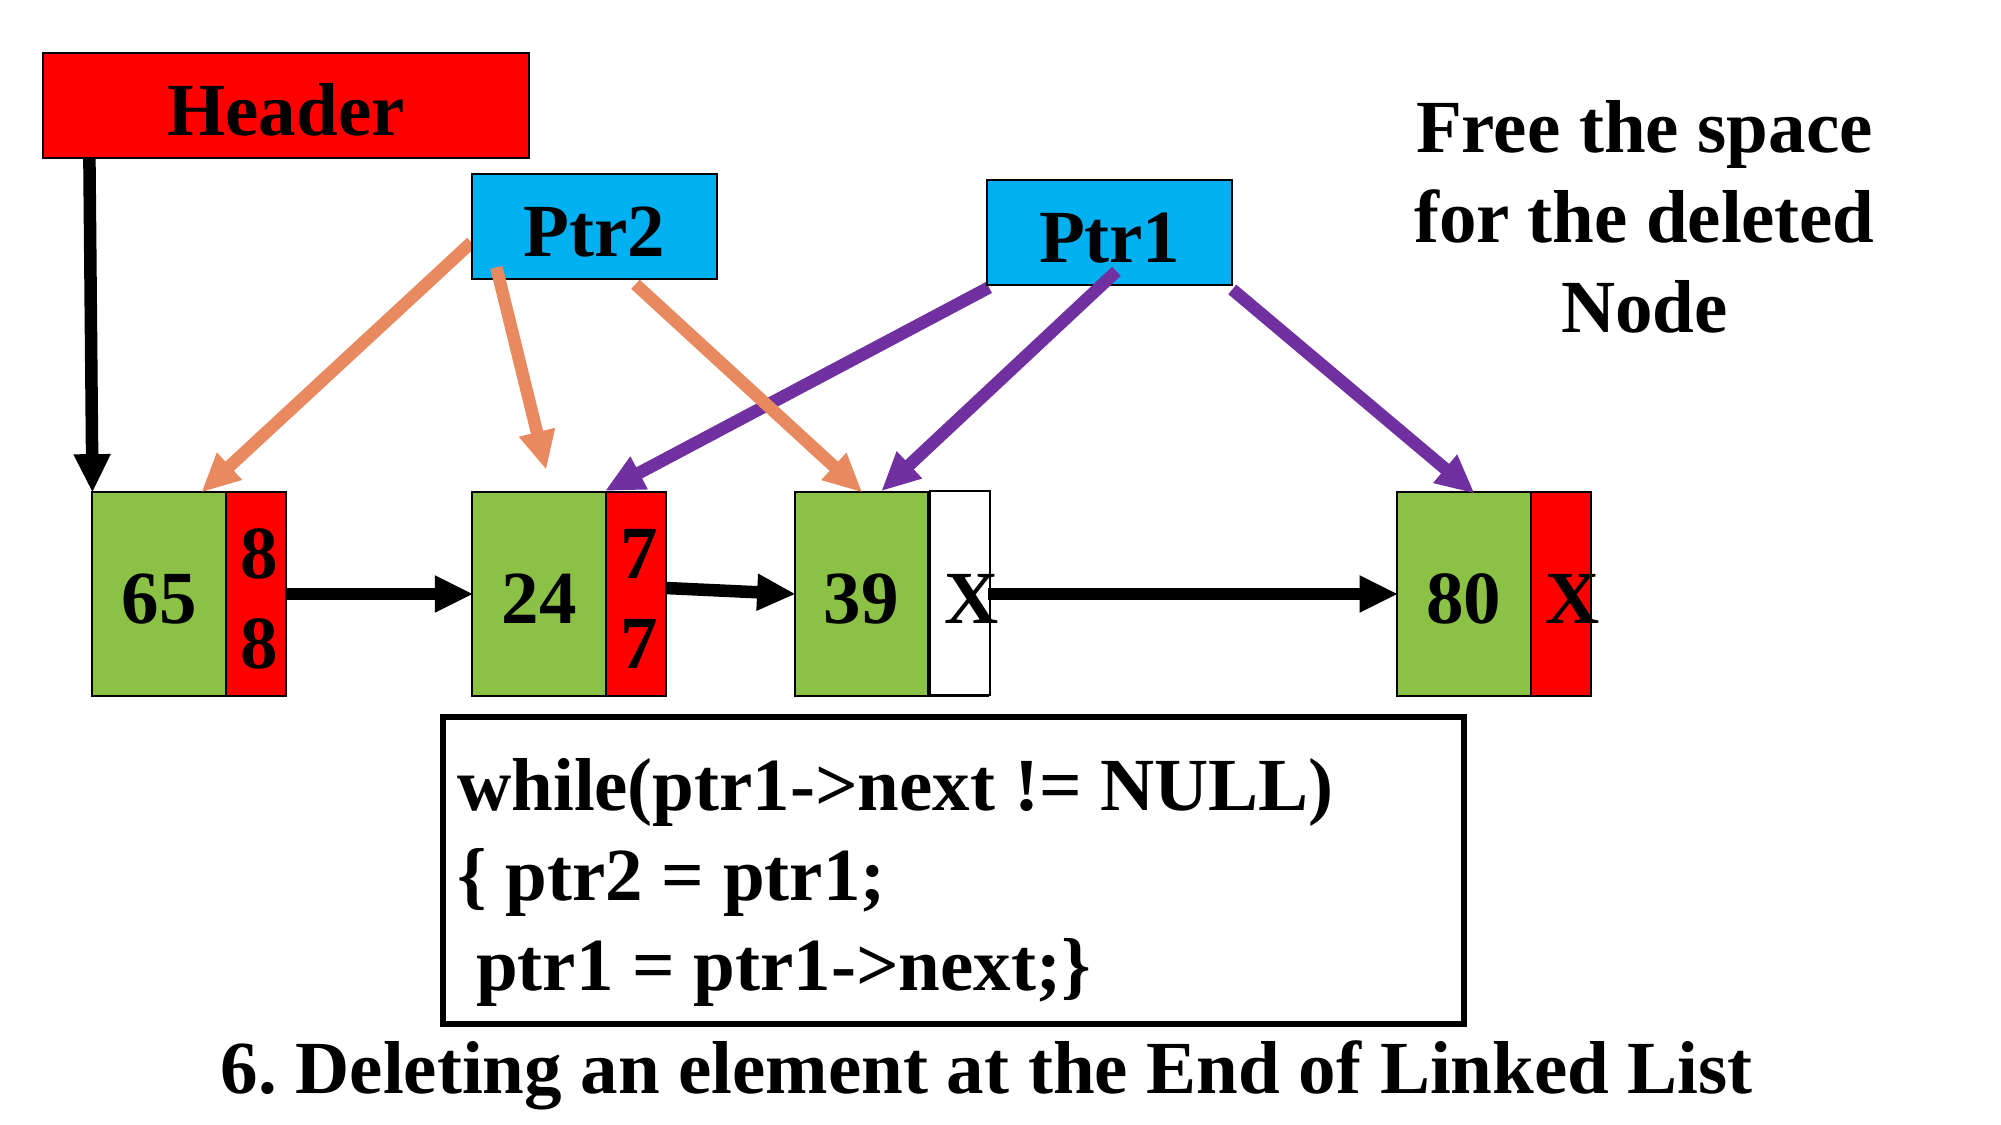

Header
Free the space for the deleted Node
Ptr2
Ptr1
X
65
88
24
77
39
55
80
X
while(ptr1->next != NULL)
{ ptr2 = ptr1;
 ptr1 = ptr1->next;}
6. Deleting an element at the End of Linked List